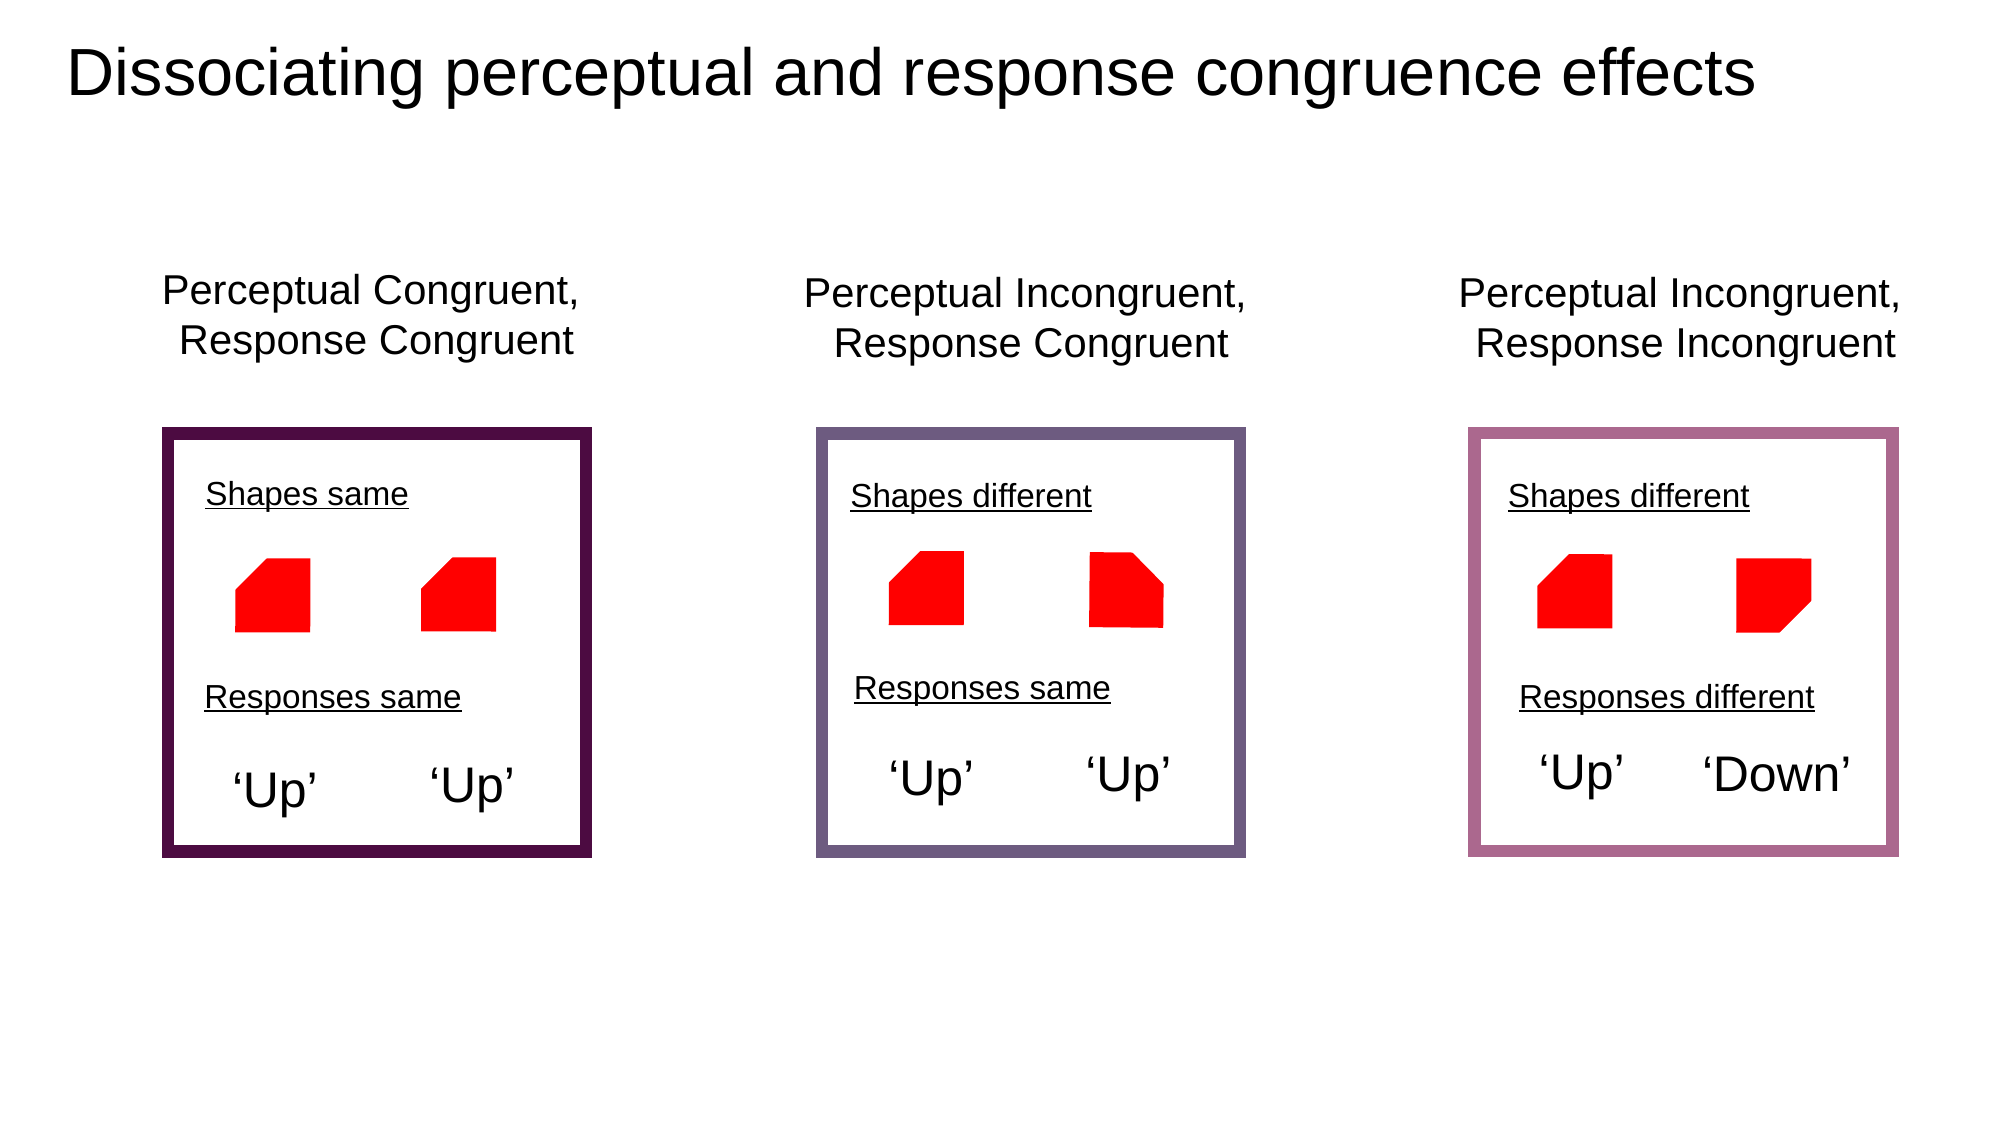

Dissociating perceptual and response congruence effects
Perceptual Congruent,
Response Congruent
Perceptual Incongruent,
Response Congruent
Perceptual Incongruent,
Response Incongruent

Shapes same
Shapes different
Shapes different

Responses same
Responses same
Responses different
‘Up’
‘Up’
‘Down’
‘Up’
‘Up’
‘Up’